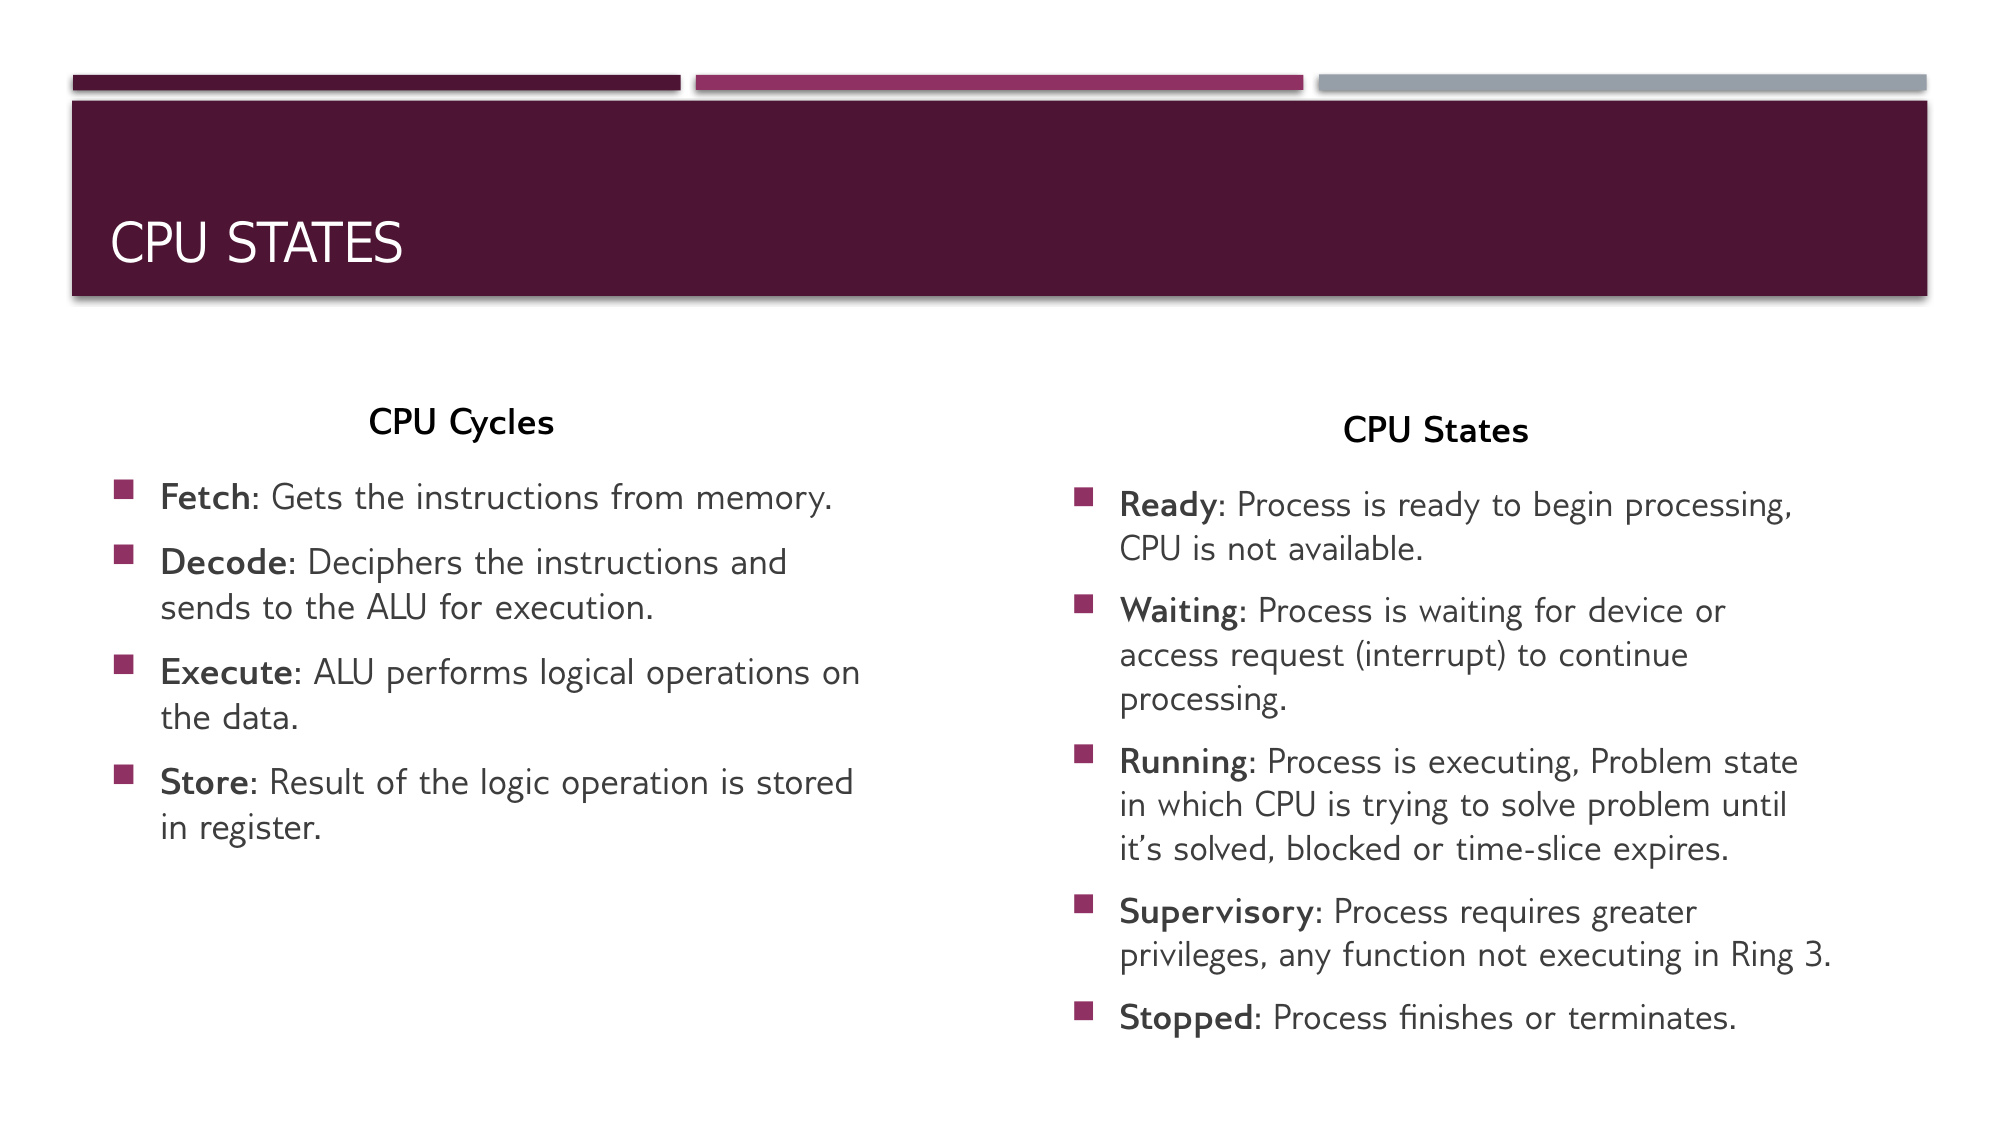

# CPU States
Fetch: Gets the instructions from memory.
Decode: Deciphers the instructions and sends to the ALU for execution.
Execute: ALU performs logical operations on the data.
Store: Result of the logic operation is stored in register.
CPU Cycles
CPU States
Ready: Process is ready to begin processing, CPU is not available.
Waiting: Process is waiting for device or access request (interrupt) to continue processing.
Running: Process is executing, Problem state in which CPU is trying to solve problem until it’s solved, blocked or time-slice expires.
Supervisory: Process requires greater privileges, any function not executing in Ring 3.
Stopped: Process finishes or terminates.